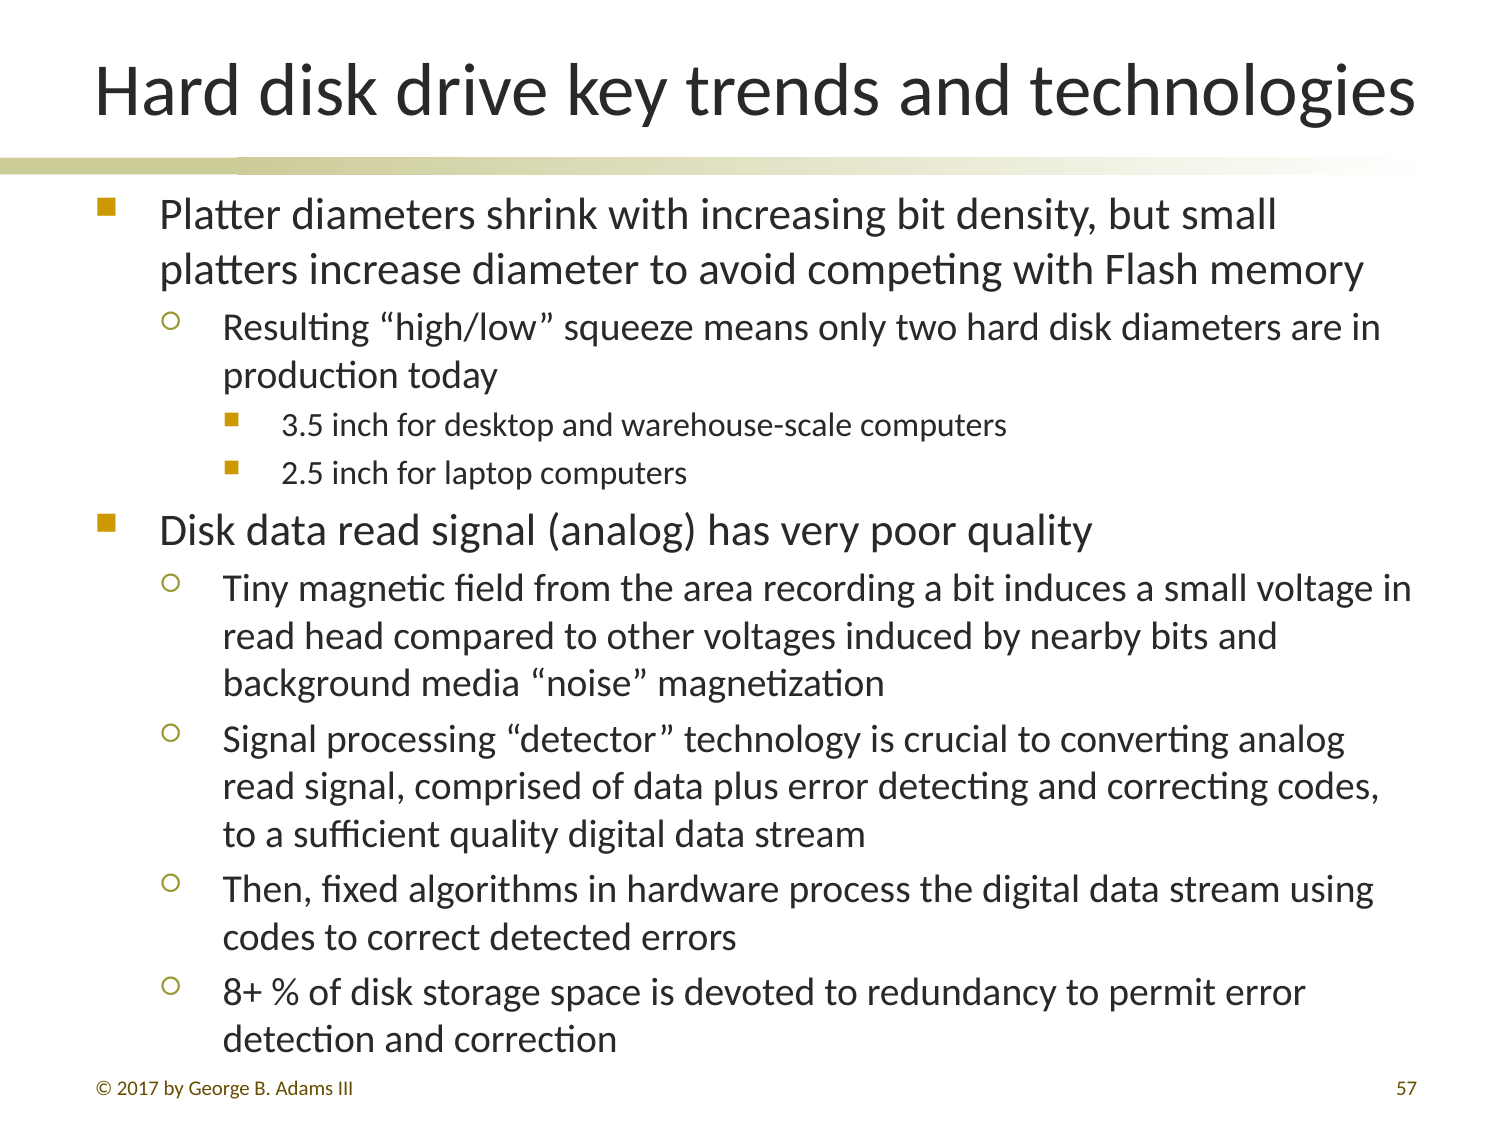

# Hard disk drive key trends and technologies
Platter diameters shrink with increasing bit density, but small platters increase diameter to avoid competing with Flash memory
Resulting “high/low” squeeze means only two hard disk diameters are in production today
3.5 inch for desktop and warehouse-scale computers
2.5 inch for laptop computers
Disk data read signal (analog) has very poor quality
Tiny magnetic field from the area recording a bit induces a small voltage in read head compared to other voltages induced by nearby bits and background media “noise” magnetization
Signal processing “detector” technology is crucial to converting analog read signal, comprised of data plus error detecting and correcting codes, to a sufficient quality digital data stream
Then, fixed algorithms in hardware process the digital data stream using codes to correct detected errors
8+ % of disk storage space is devoted to redundancy to permit error detection and correction
© 2017 by George B. Adams III
57